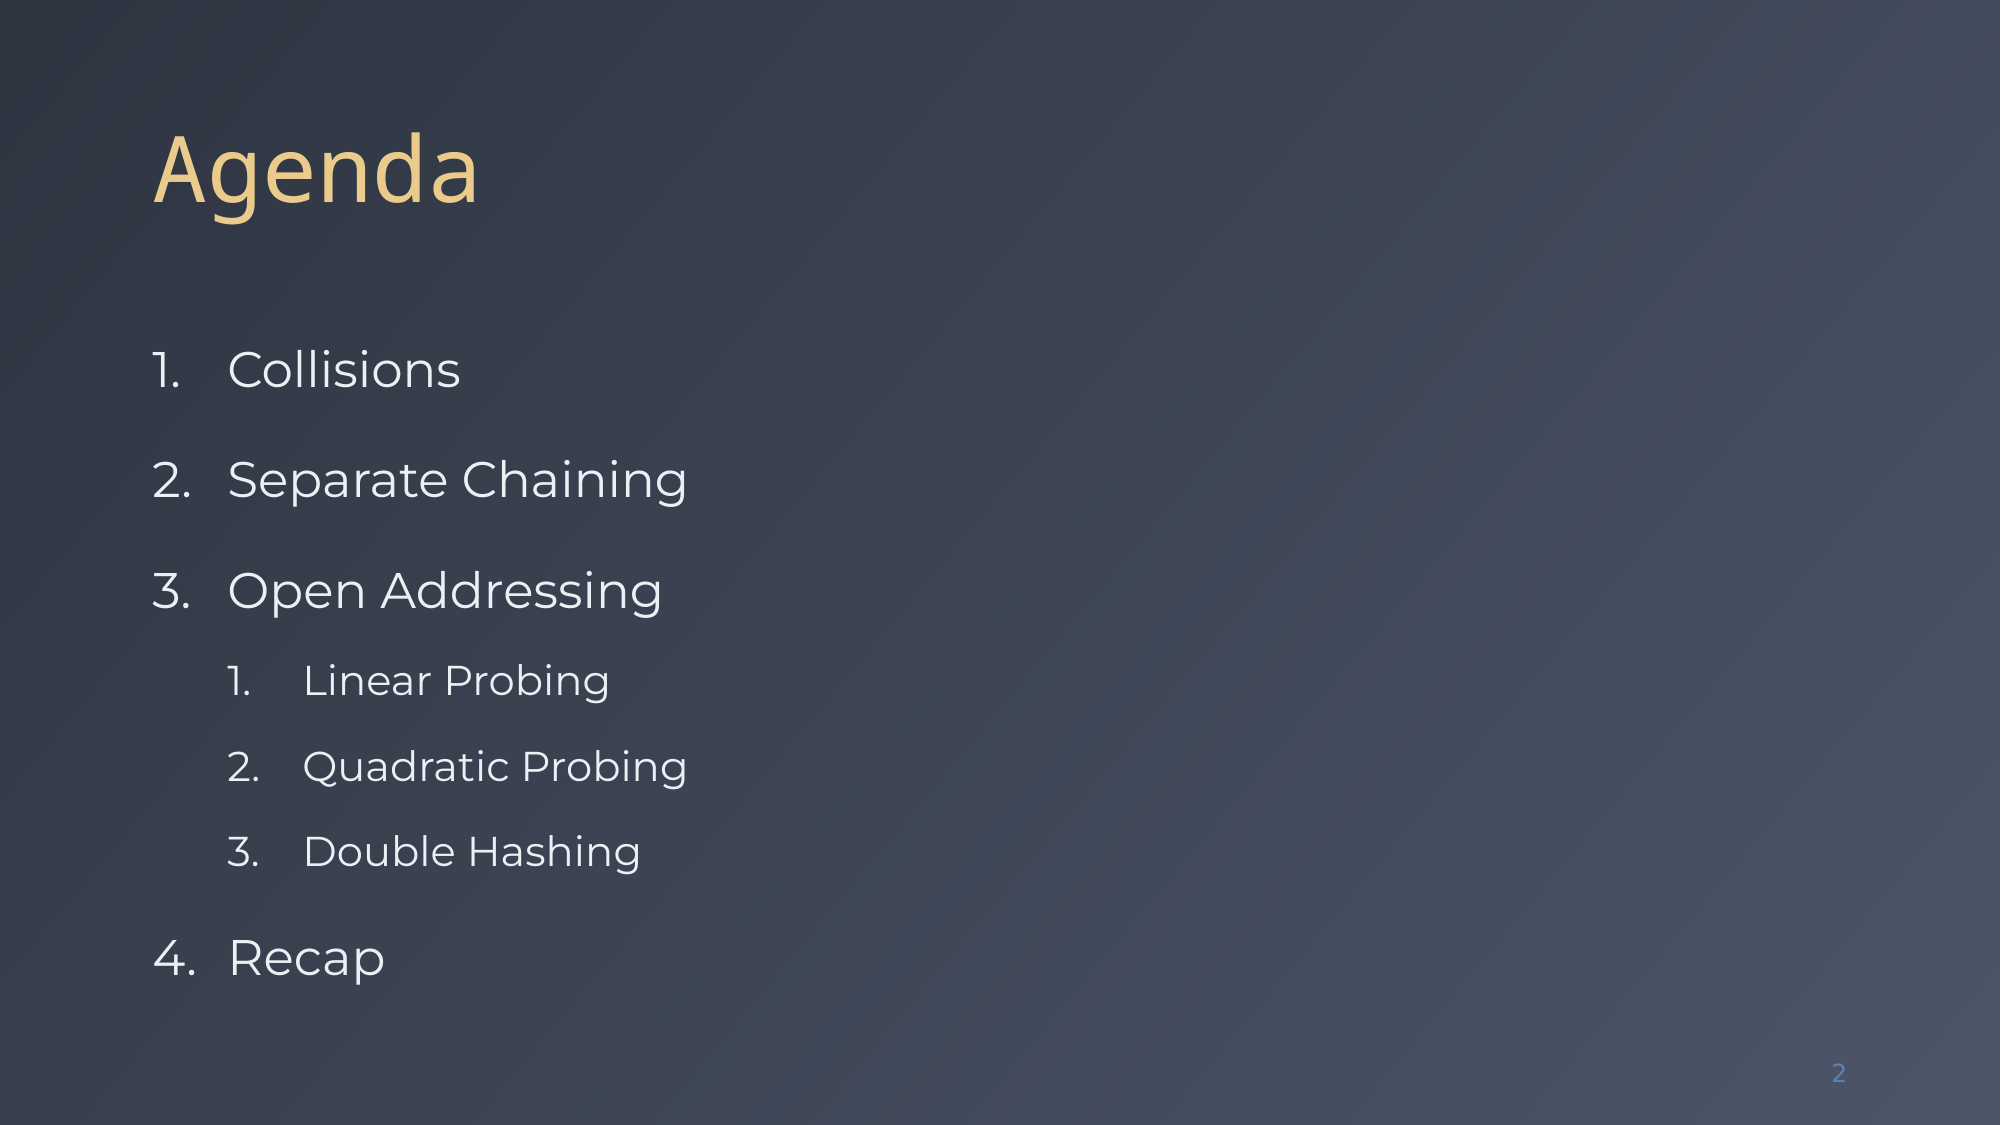

# Agenda
Collisions
Separate Chaining
Open Addressing
Linear Probing
Quadratic Probing
Double Hashing
Recap

2